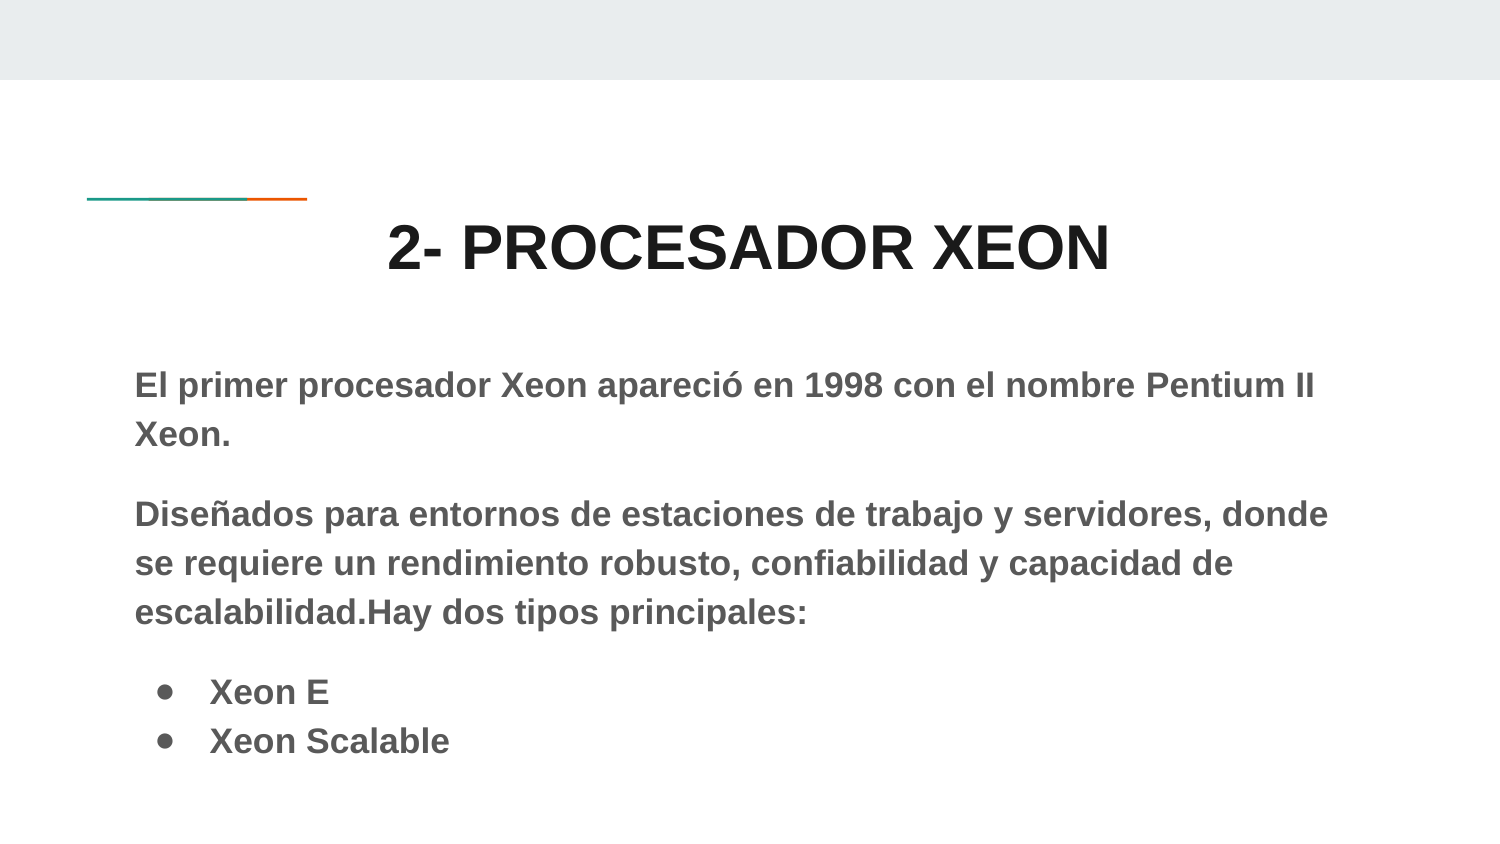

# 2- PROCESADOR XEON
El primer procesador Xeon apareció en 1998 con el nombre Pentium II Xeon.
Diseñados para entornos de estaciones de trabajo y servidores, donde se requiere un rendimiento robusto, confiabilidad y capacidad de escalabilidad.Hay dos tipos principales:
Xeon E
Xeon Scalable